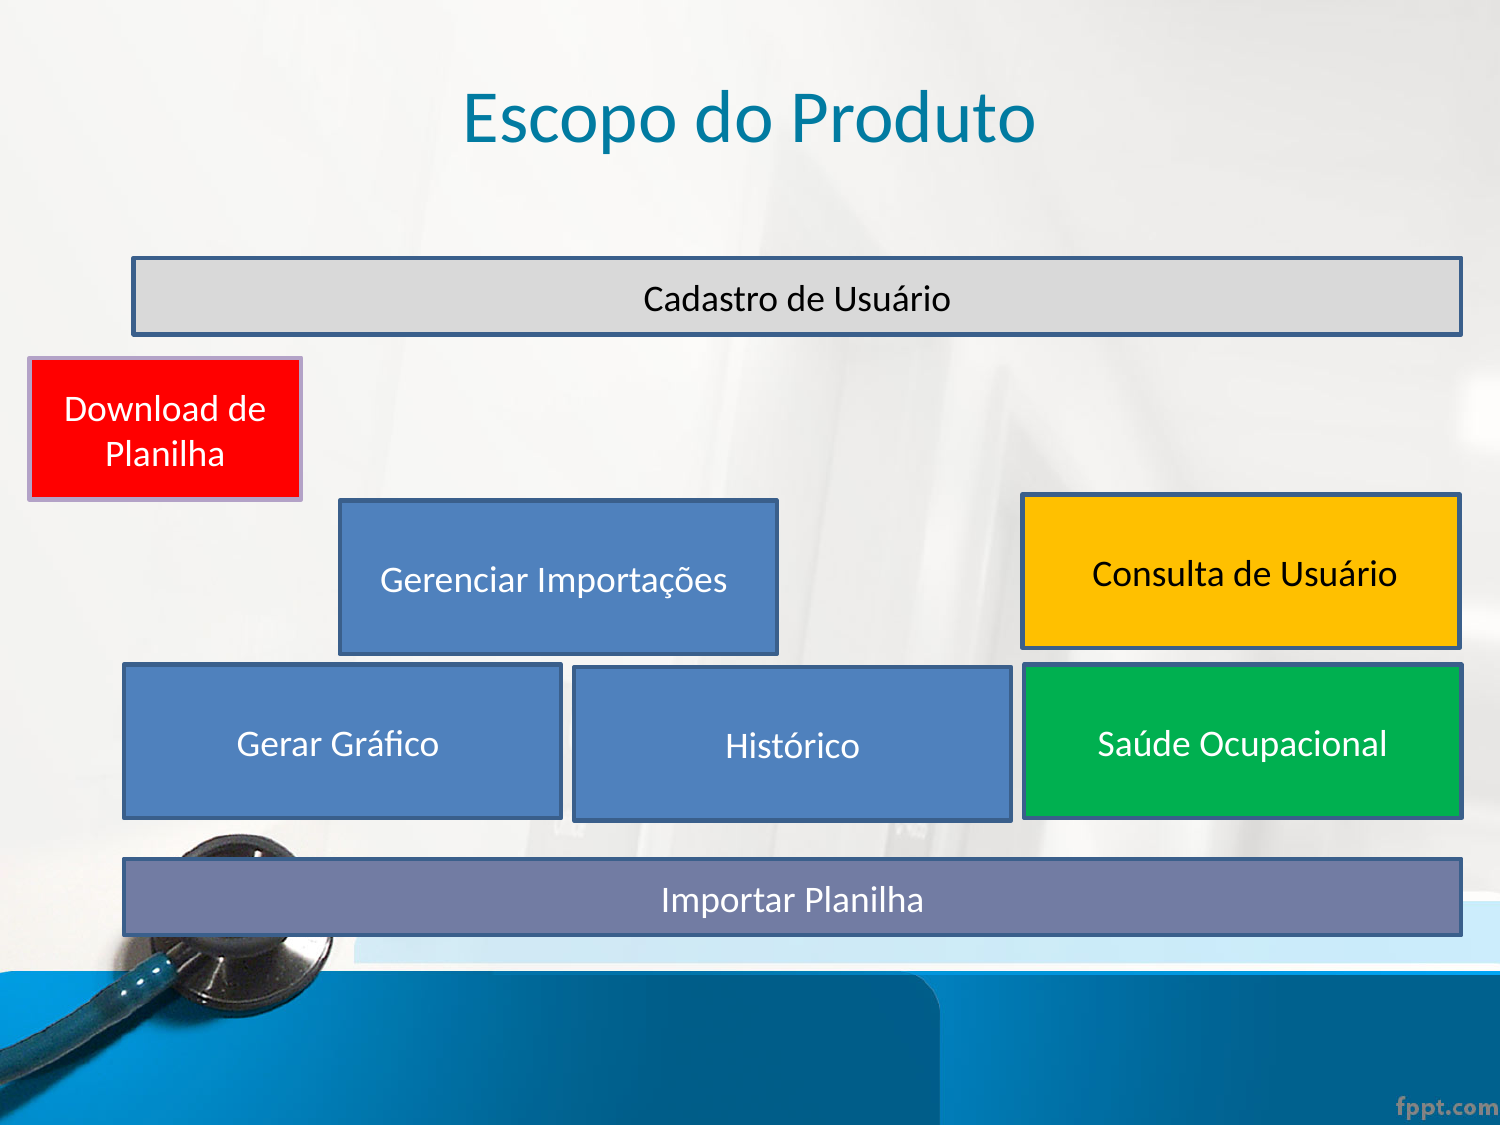

Escopo do Produto
Cadastro de Usuário
Download de Planilha
 Consulta de Usuário
Gerenciar Importações
Gerar Gráfico
Saúde Ocupacional
Histórico
Importar Planilha